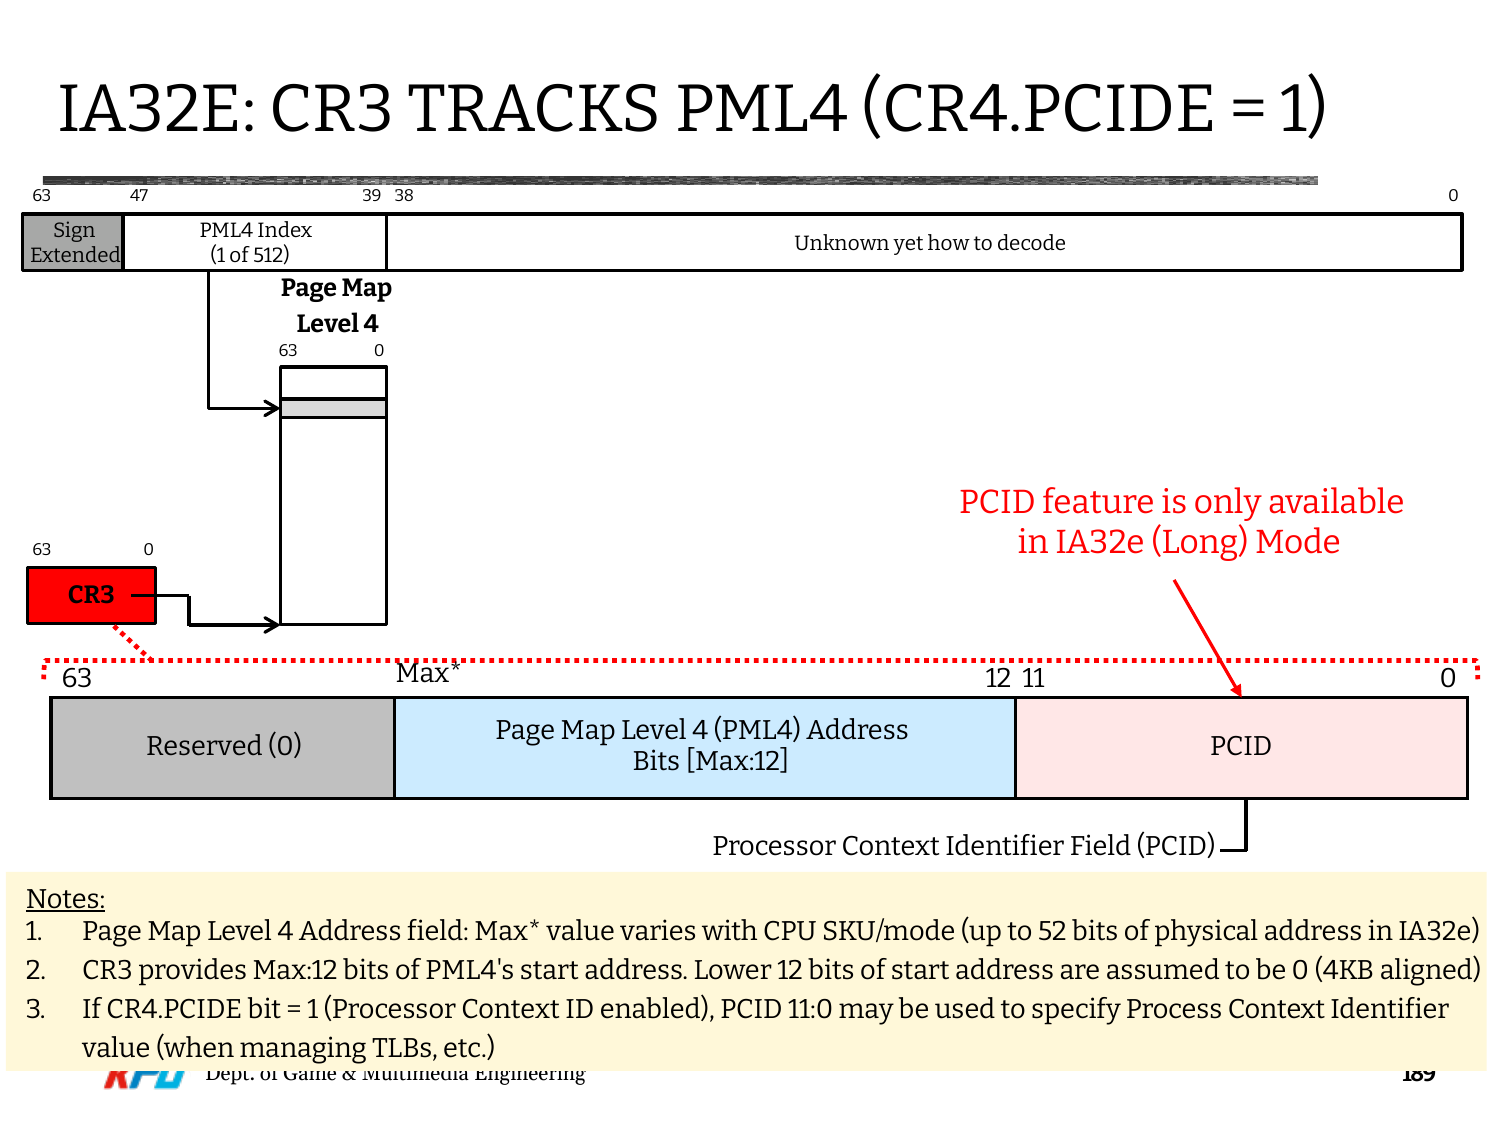

# IA32e: CR3 Tracks PML4 (CR4.PCIDE = 1)
63
47	3938
0

Sign
Extended
PML4 Index
(1 of 512)
Unknown yet how to decode

Page Map
Level 4
63	0

63	0

CR3

PCID feature is only available
in IA32e (Long) Mode

Max*

0
63	12
11

Page Map Level 4 (PML4) Address
Bits [Max:12]
Reserved (0)
PCID

Processor Context Identifier Field (PCID)

Notes:
Page Map Level 4 Address field: Max* value varies with CPU SKU/mode (up to 52 bits of physical address in IA32e)
CR3 provides Max:12 bits of PML4's start address. Lower 12 bits of start address are assumed to be 0 (4KB aligned)
If CR4.PCIDE bit = 1 (Processor Context ID enabled), PCID 11:0 may be used to specify Process Context Identifier
value (when managing TLBs, etc.)
Dept. of Game & Multimedia Engineering
189